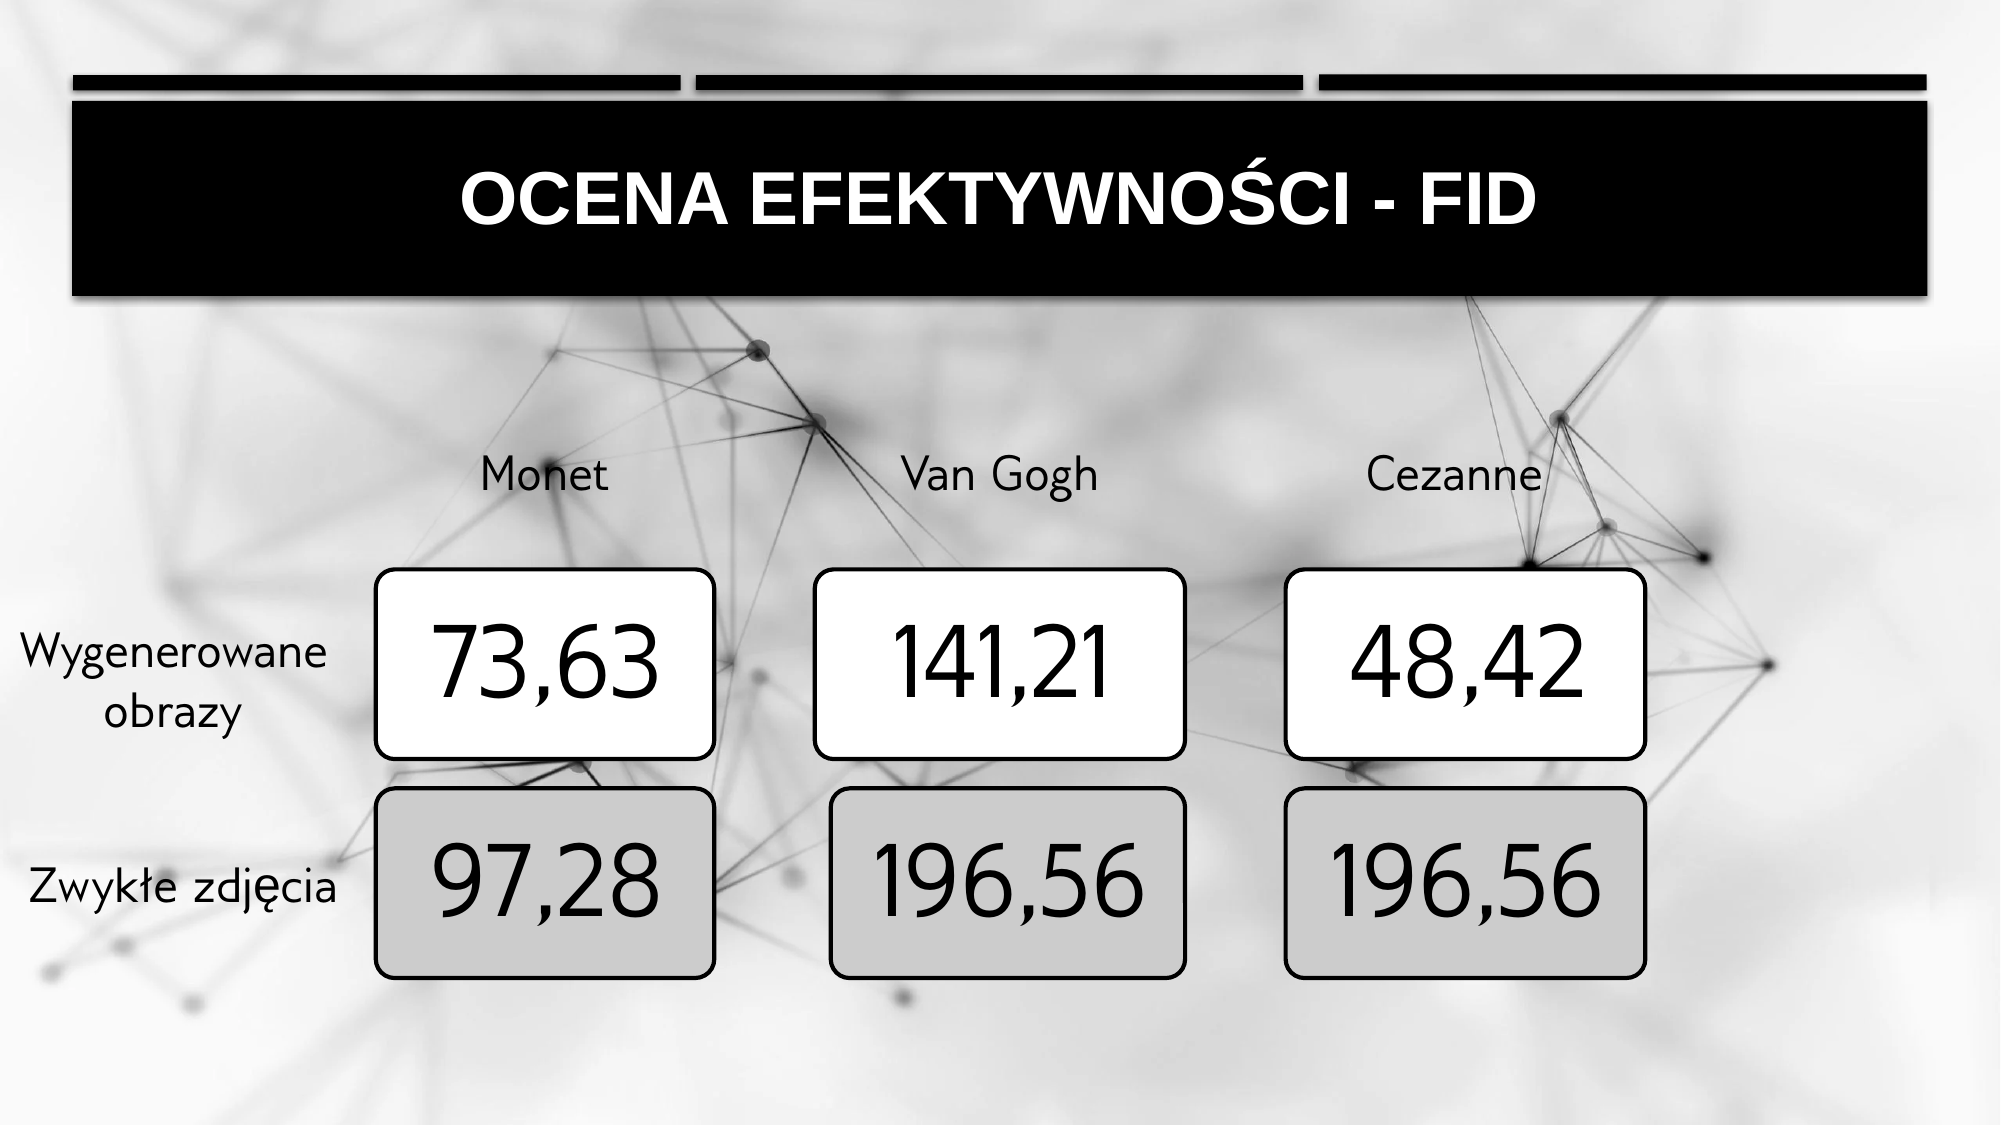

Ocena efektywności - FID
Monet
Van Gogh
Cezanne
73,63
141,21
48,42
Wygenerowane obrazy
97,28
196,56
196,56
Zwykłe zdjęcia